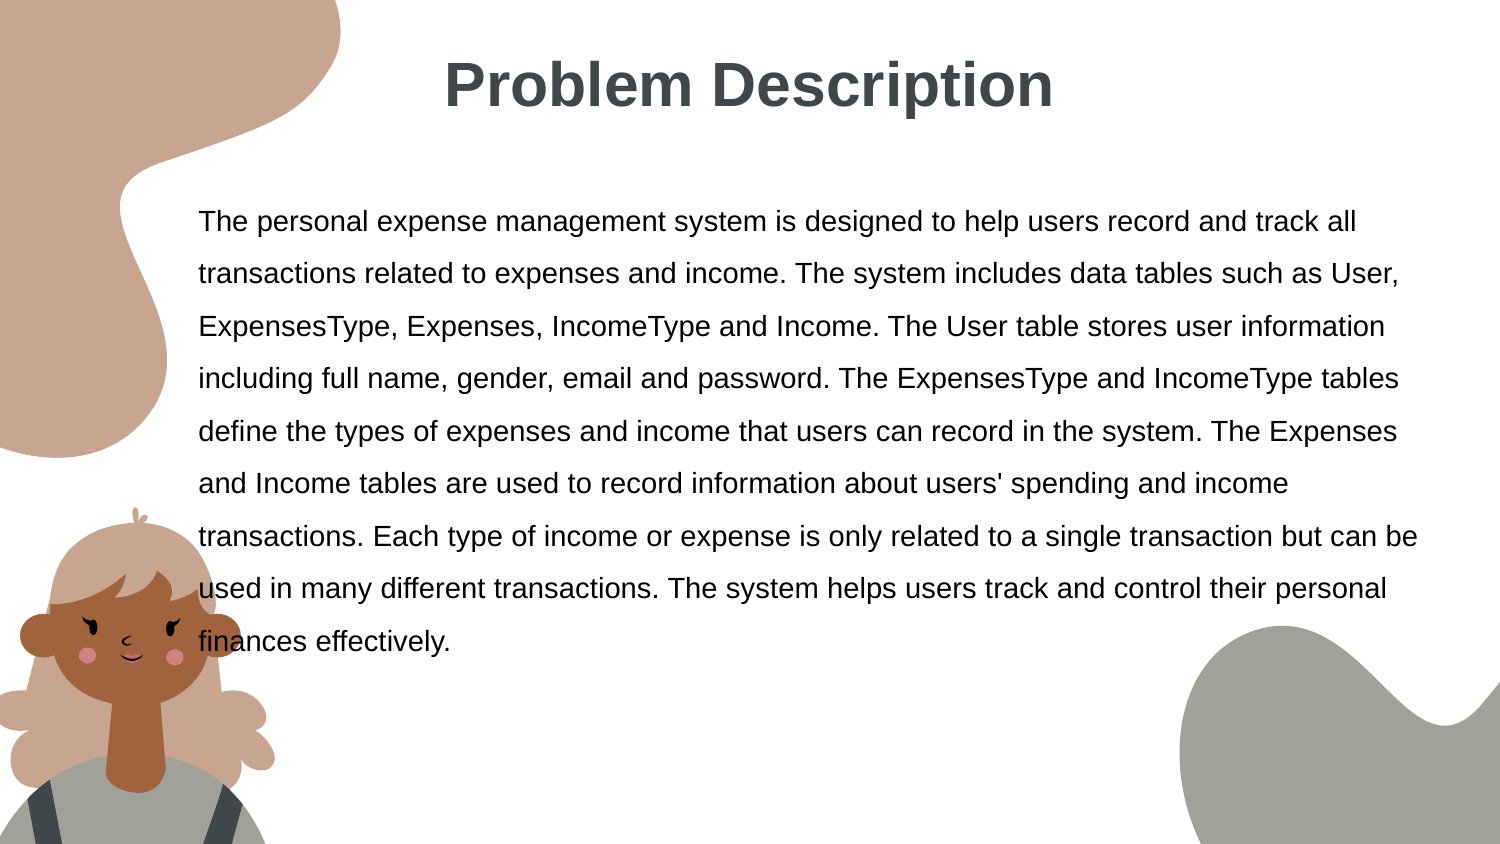

# Problem Description
The personal expense management system is designed to help users record and track all transactions related to expenses and income. The system includes data tables such as User, ExpensesType, Expenses, IncomeType and Income. The User table stores user information including full name, gender, email and password. The ExpensesType and IncomeType tables define the types of expenses and income that users can record in the system. The Expenses and Income tables are used to record information about users' spending and income transactions. Each type of income or expense is only related to a single transaction but can be used in many different transactions. The system helps users track and control their personal finances effectively.